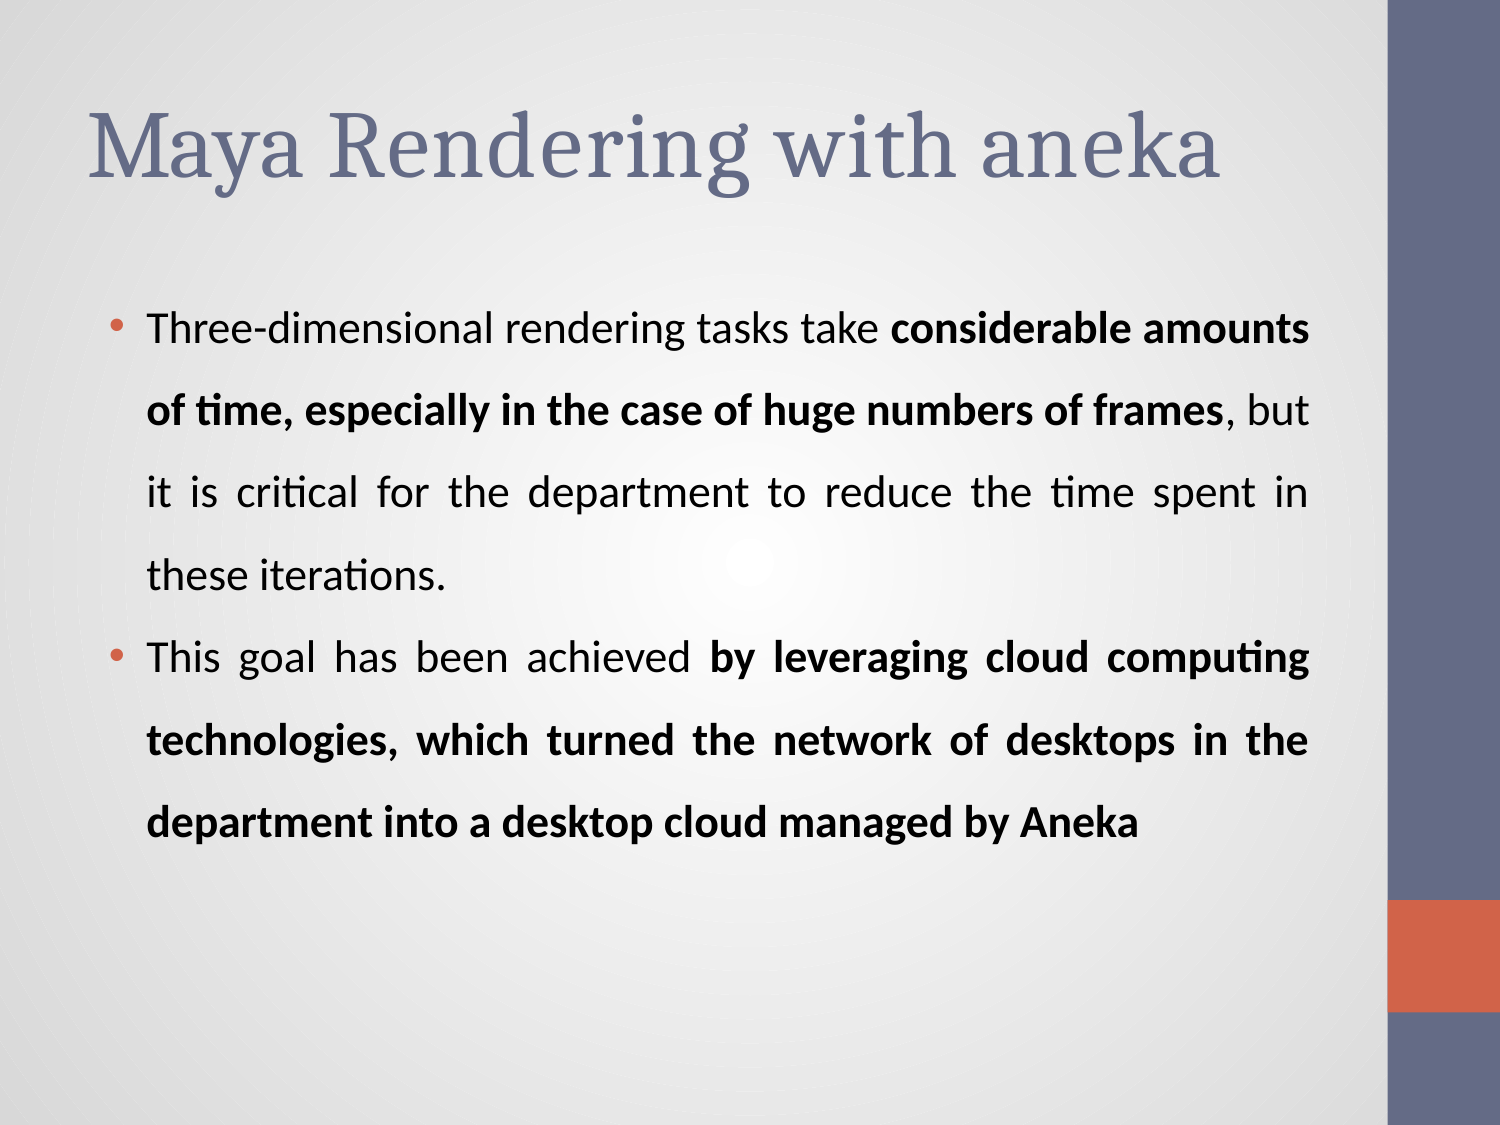

# Maya Rendering with aneka
Three-dimensional rendering tasks take considerable amounts of time, especially in the case of huge numbers of frames, but it is critical for the department to reduce the time spent in these iterations.
This goal has been achieved by leveraging cloud computing technologies, which turned the network of desktops in the department into a desktop cloud managed by Aneka